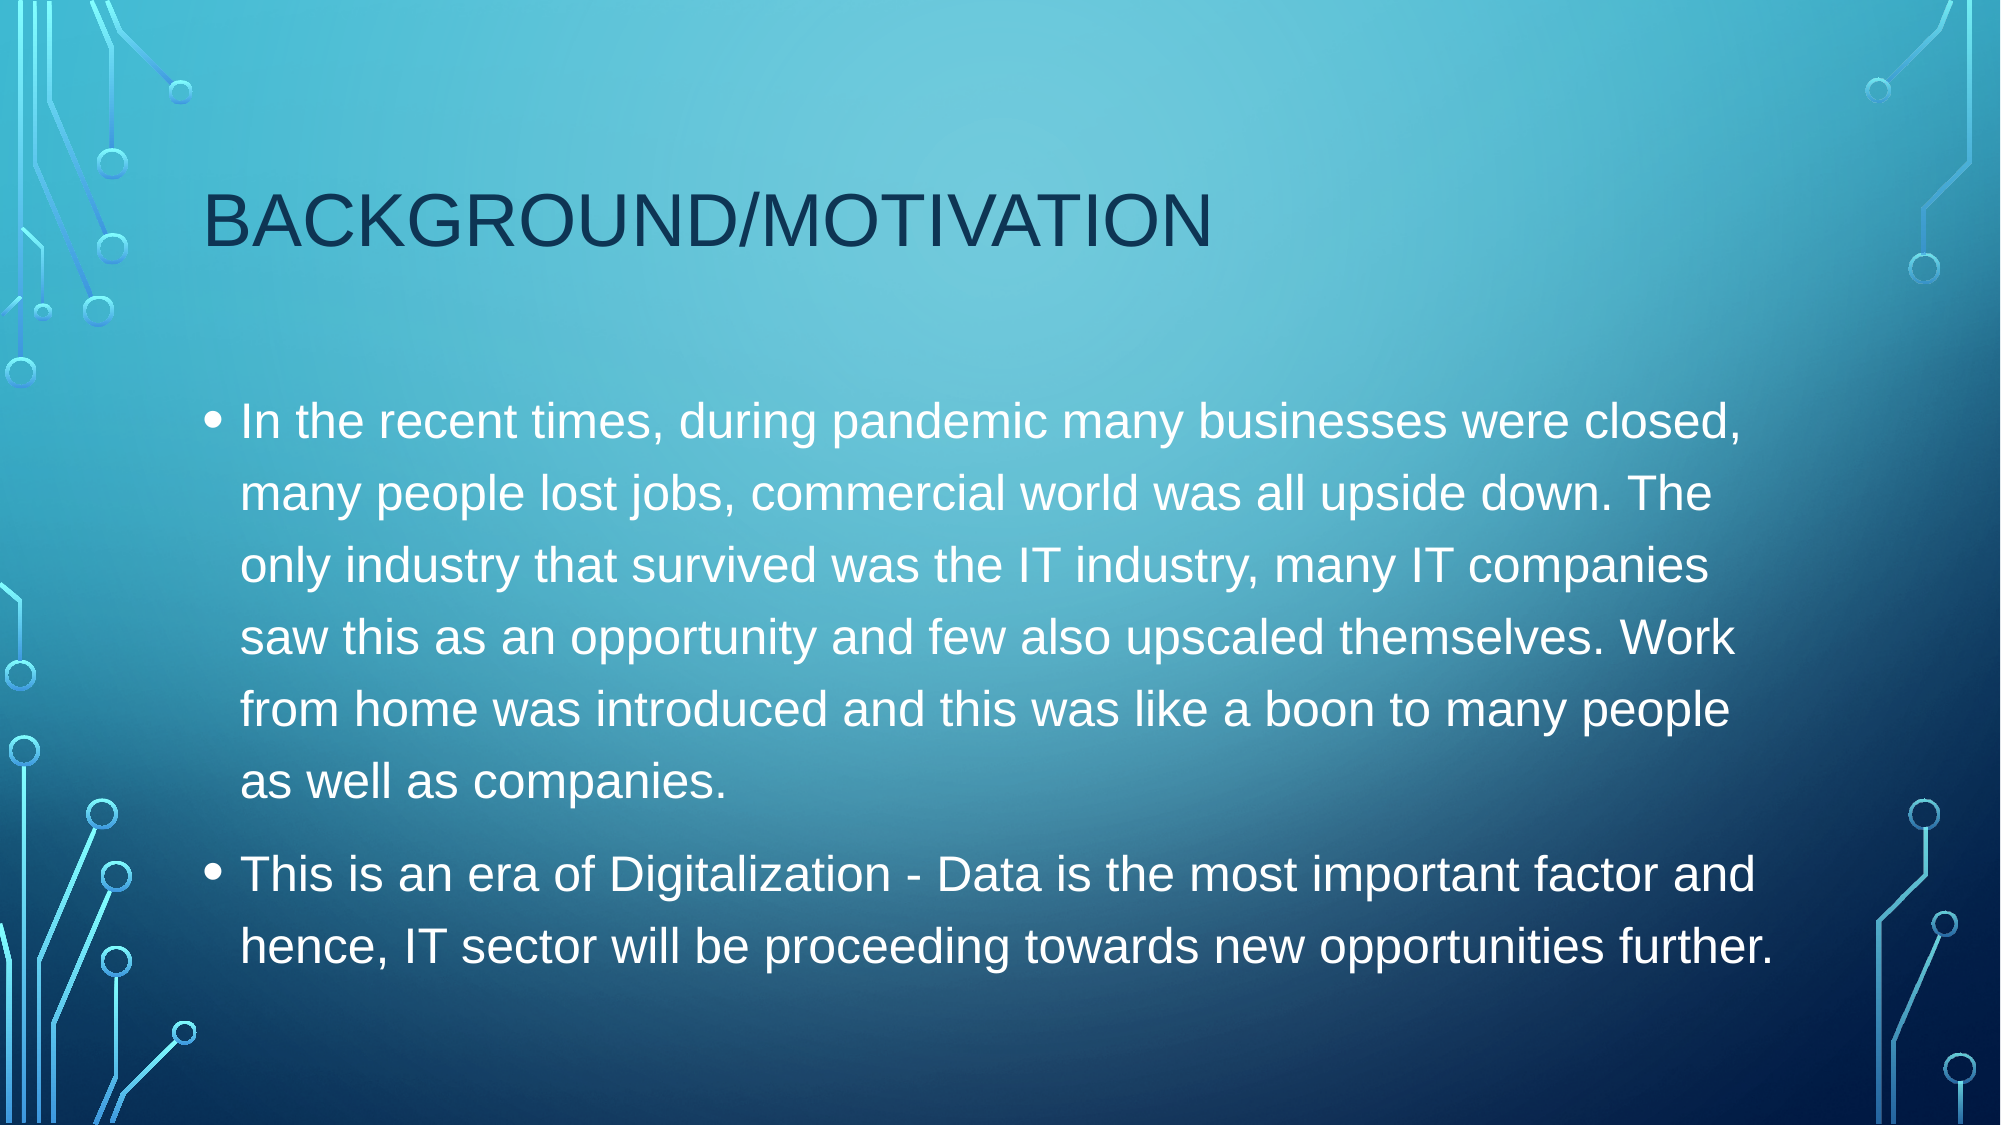

# BackGround/Motivation
In the recent times, during pandemic many businesses were closed, many people lost jobs, commercial world was all upside down. The only industry that survived was the IT industry, many IT companies saw this as an opportunity and few also upscaled themselves. Work from home was introduced and this was like a boon to many people as well as companies.
This is an era of Digitalization - Data is the most important factor and hence, IT sector will be proceeding towards new opportunities further.